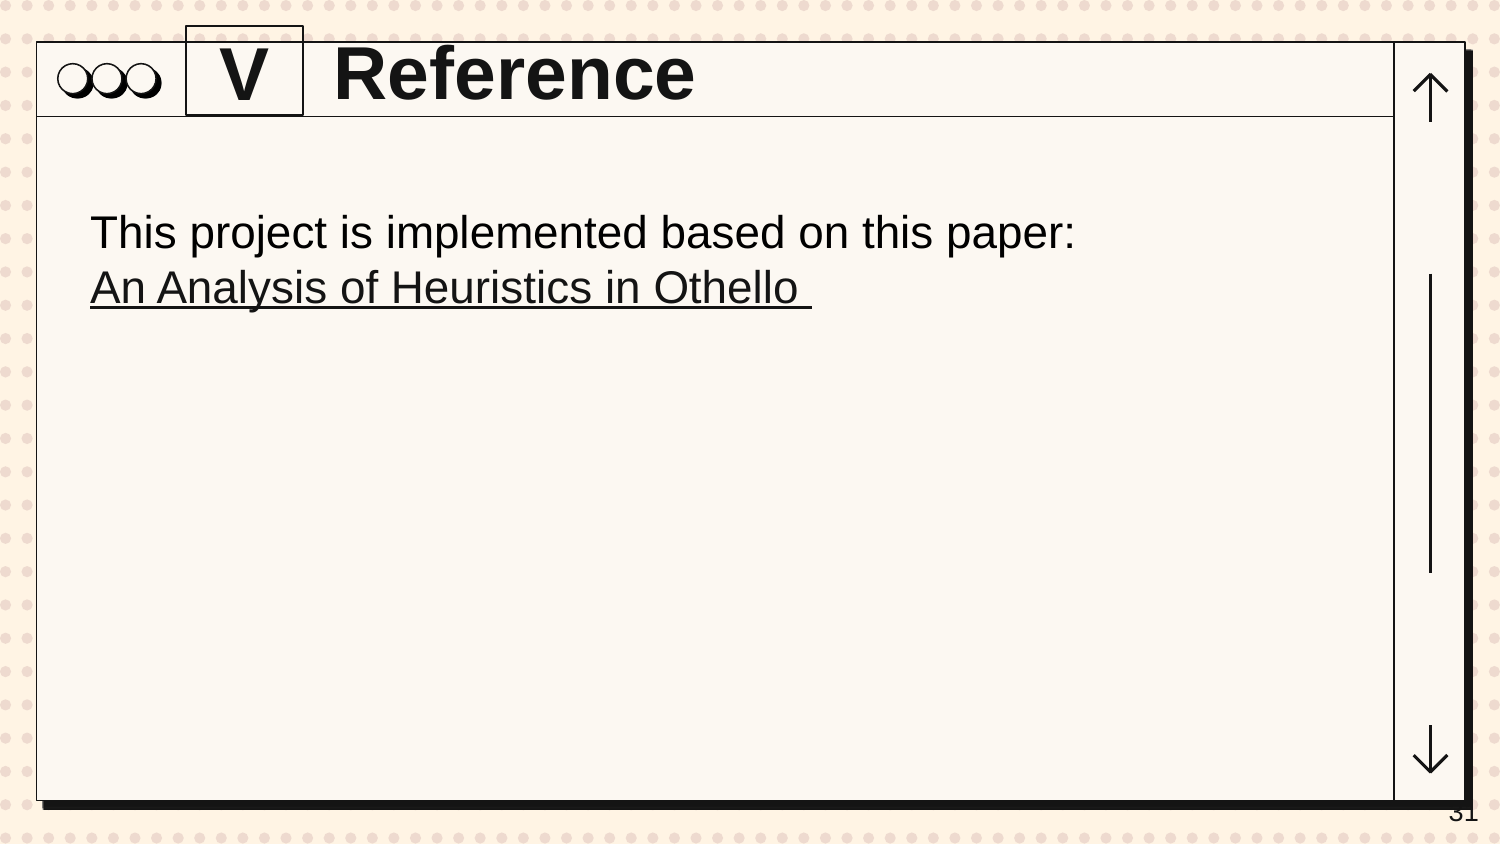

Reference
V
This project is implemented based on this paper: An Analysis of Heuristics in Othello
31